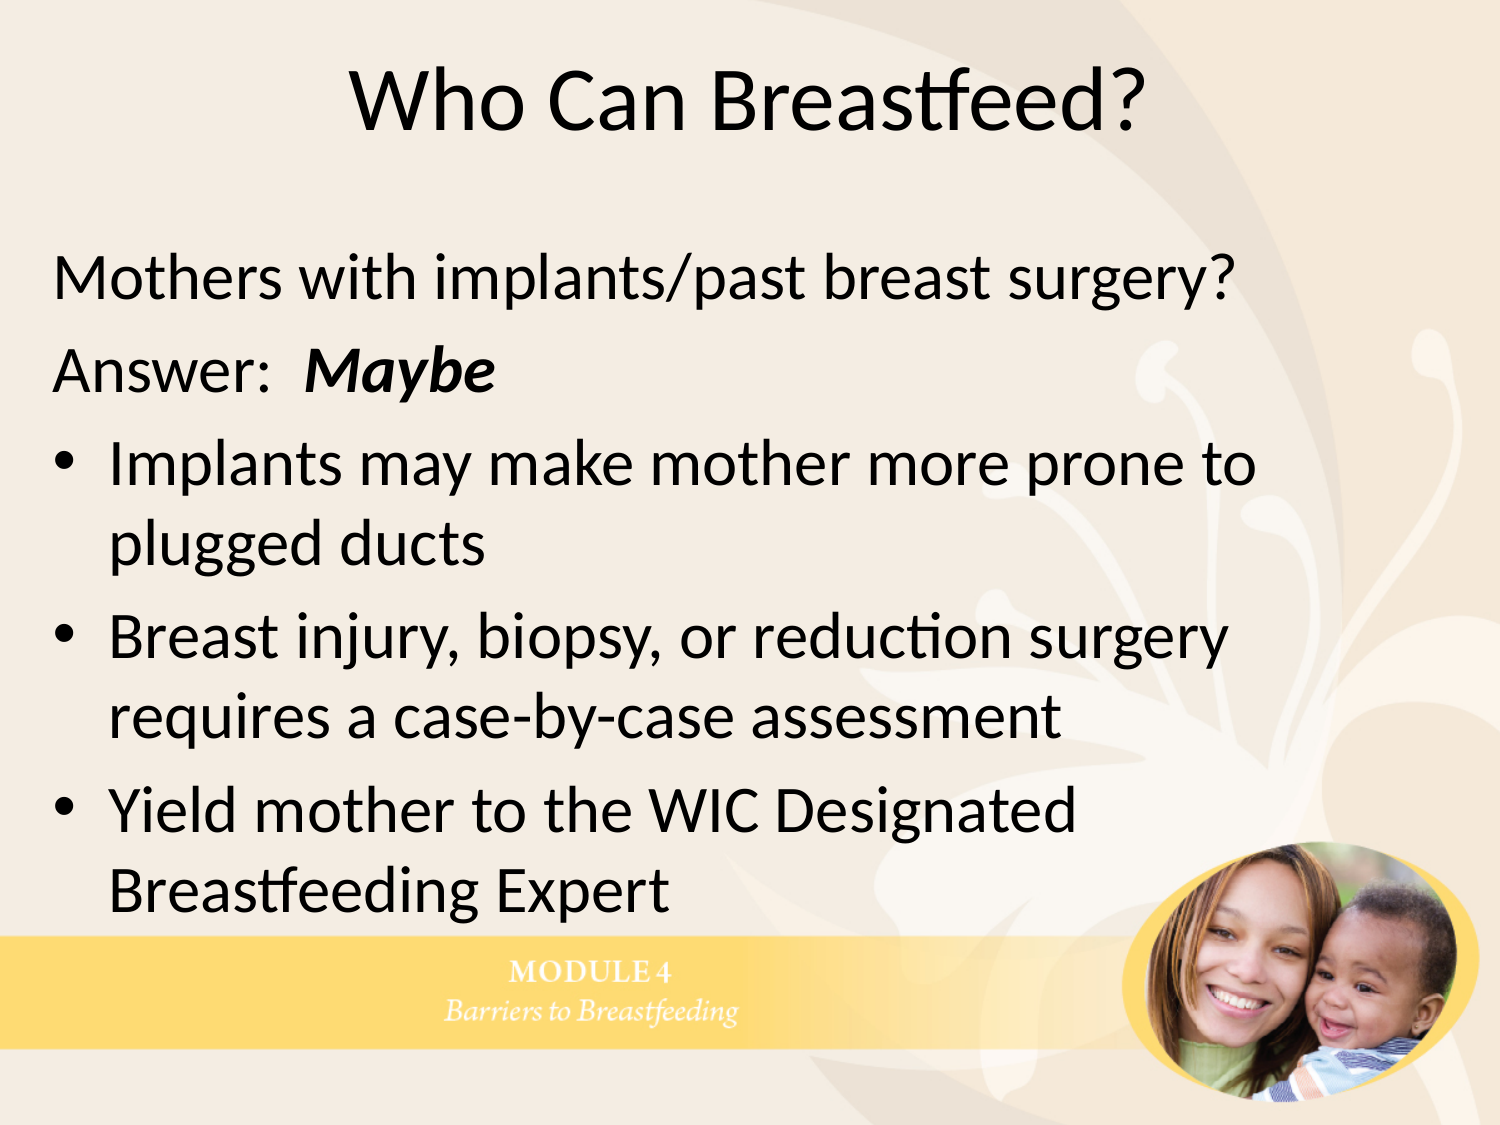

# Who Can Breastfeed?
Mothers with implants/past breast surgery?
Answer:  Maybe
Implants may make mother more prone to plugged ducts
Breast injury, biopsy, or reduction surgery requires a case-by-case assessment
Yield mother to the WIC Designated Breastfeeding Expert